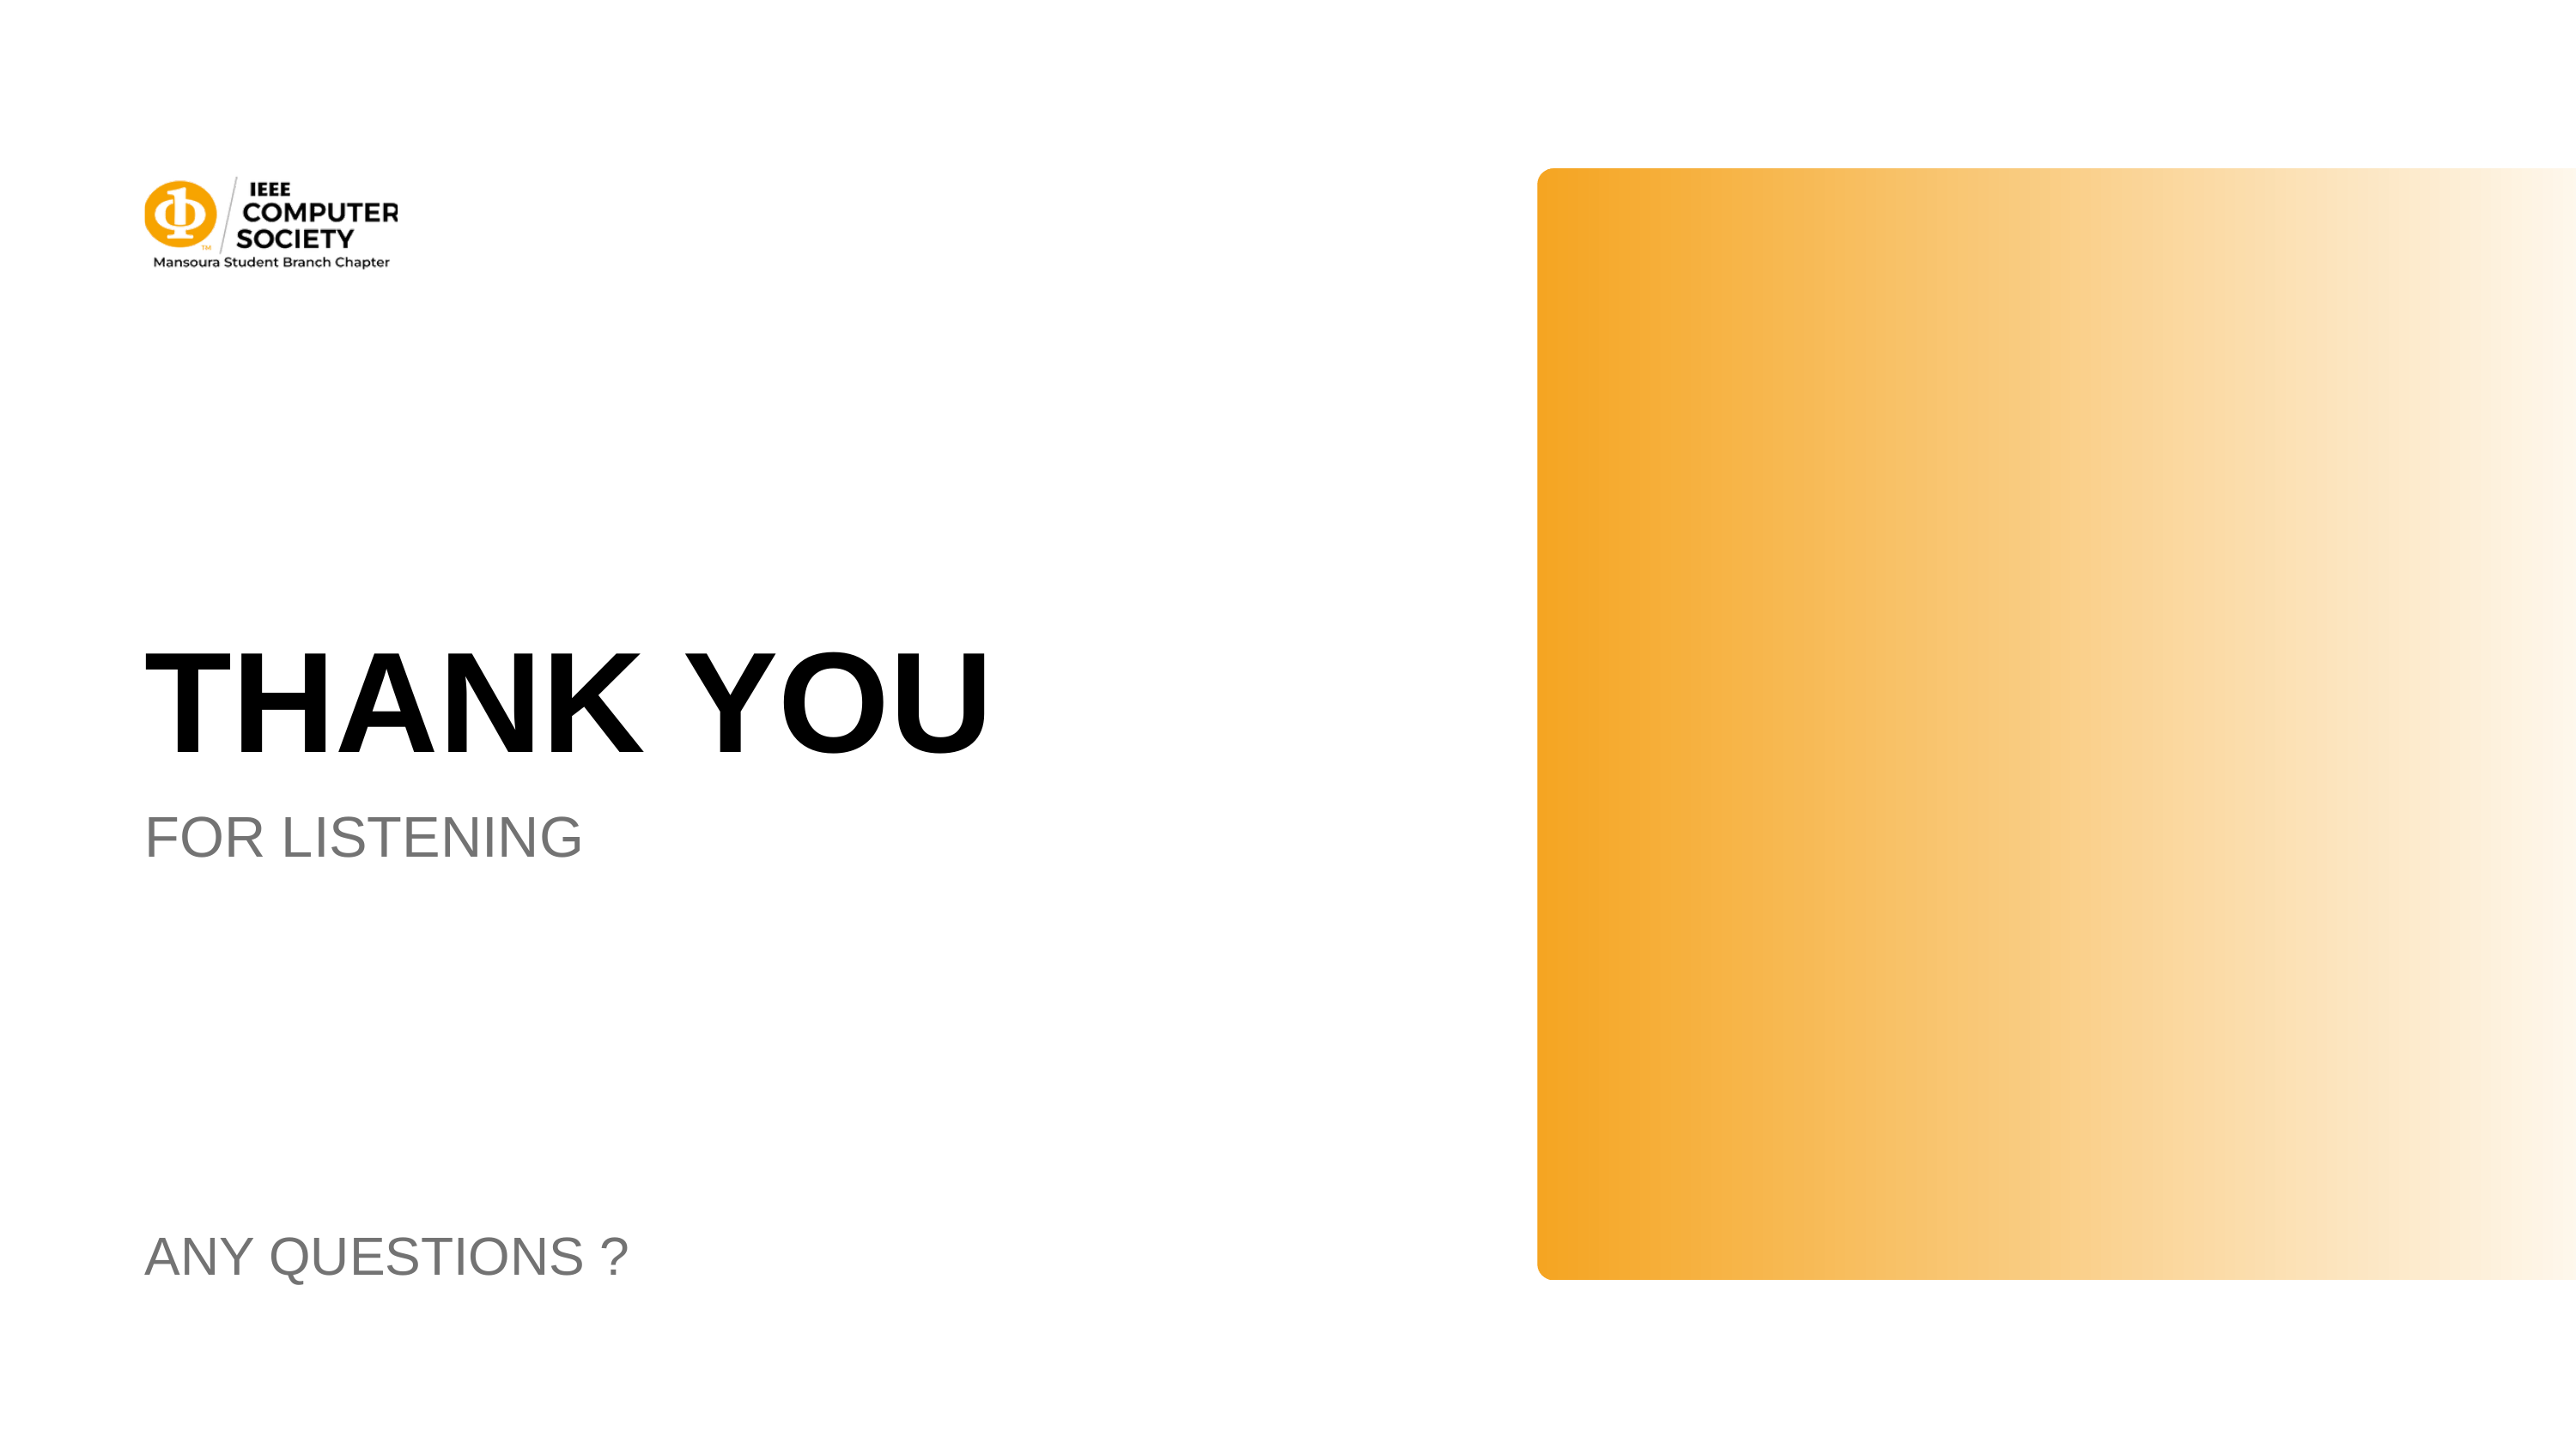

THANK YOU
FOR LISTENING
ANY QUESTIONS ?